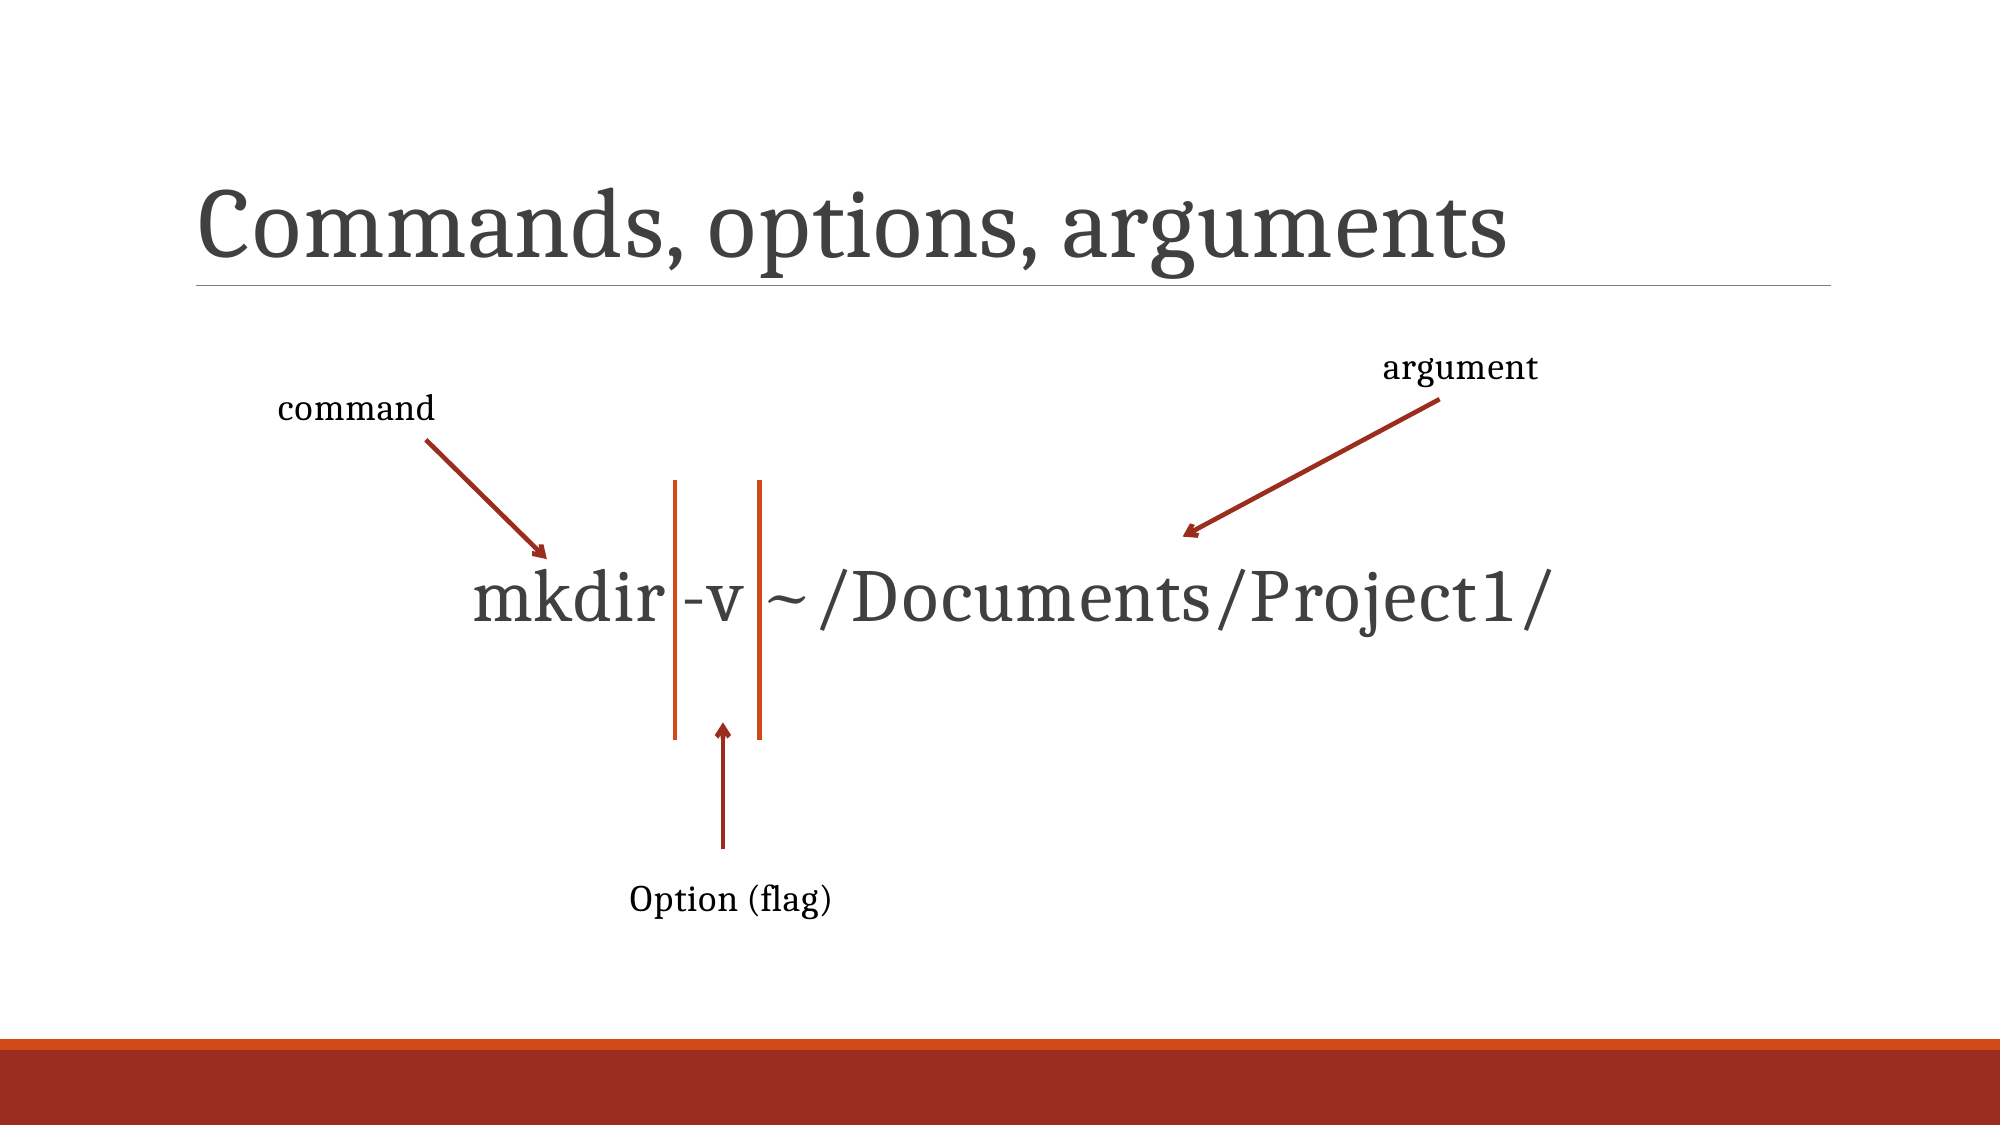

# Commands, options, arguments
argument
command
mkdir -v ~/Documents/Project1/
Option (flag)